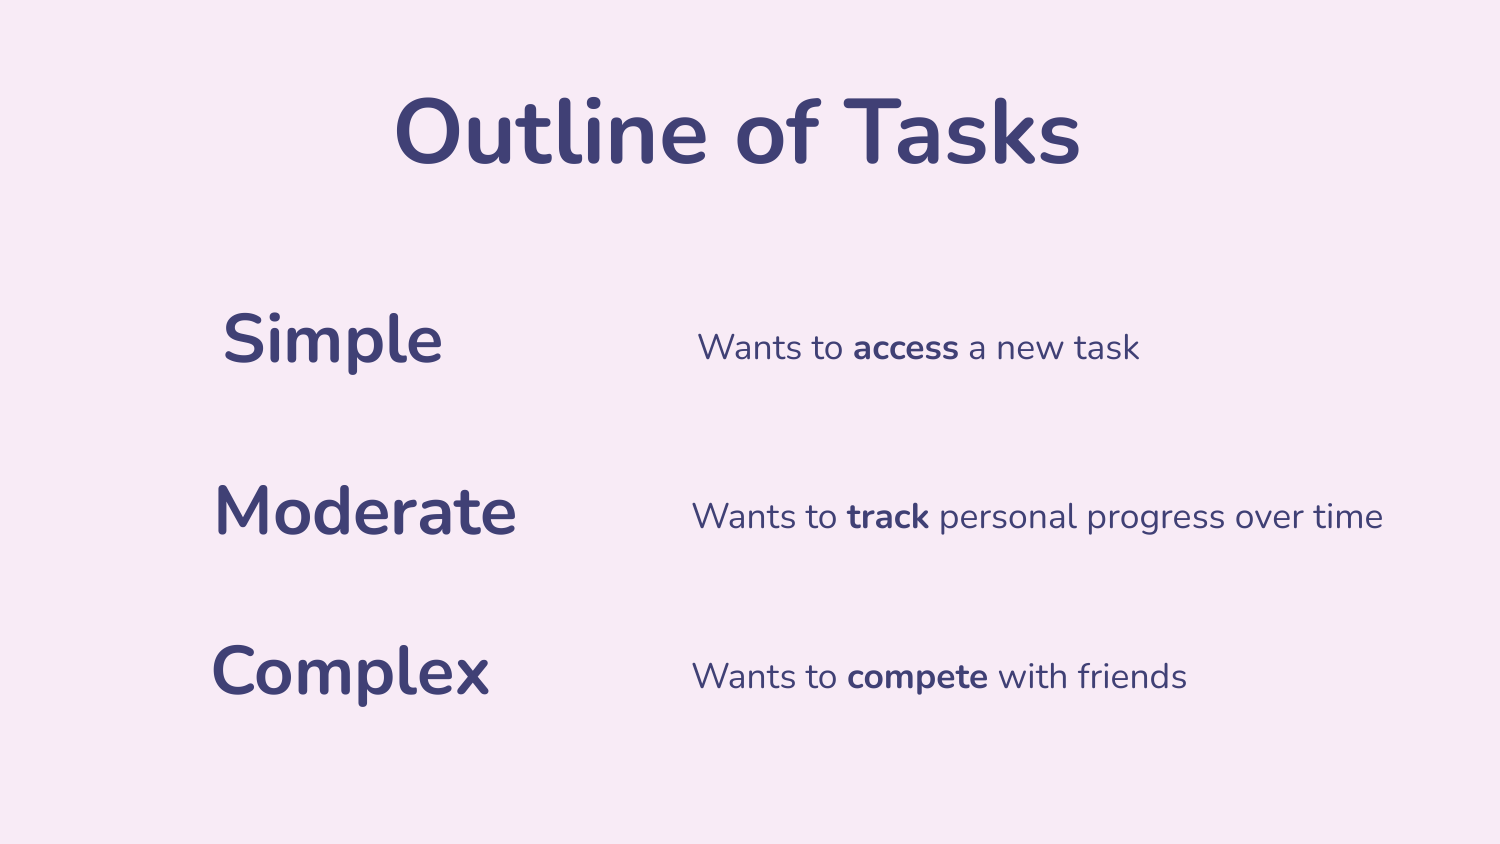

# Outline of Tasks

Simple

Wants to access a new task
Moderate

Wants to track personal progress over time
Complex

Wants to compete with friends